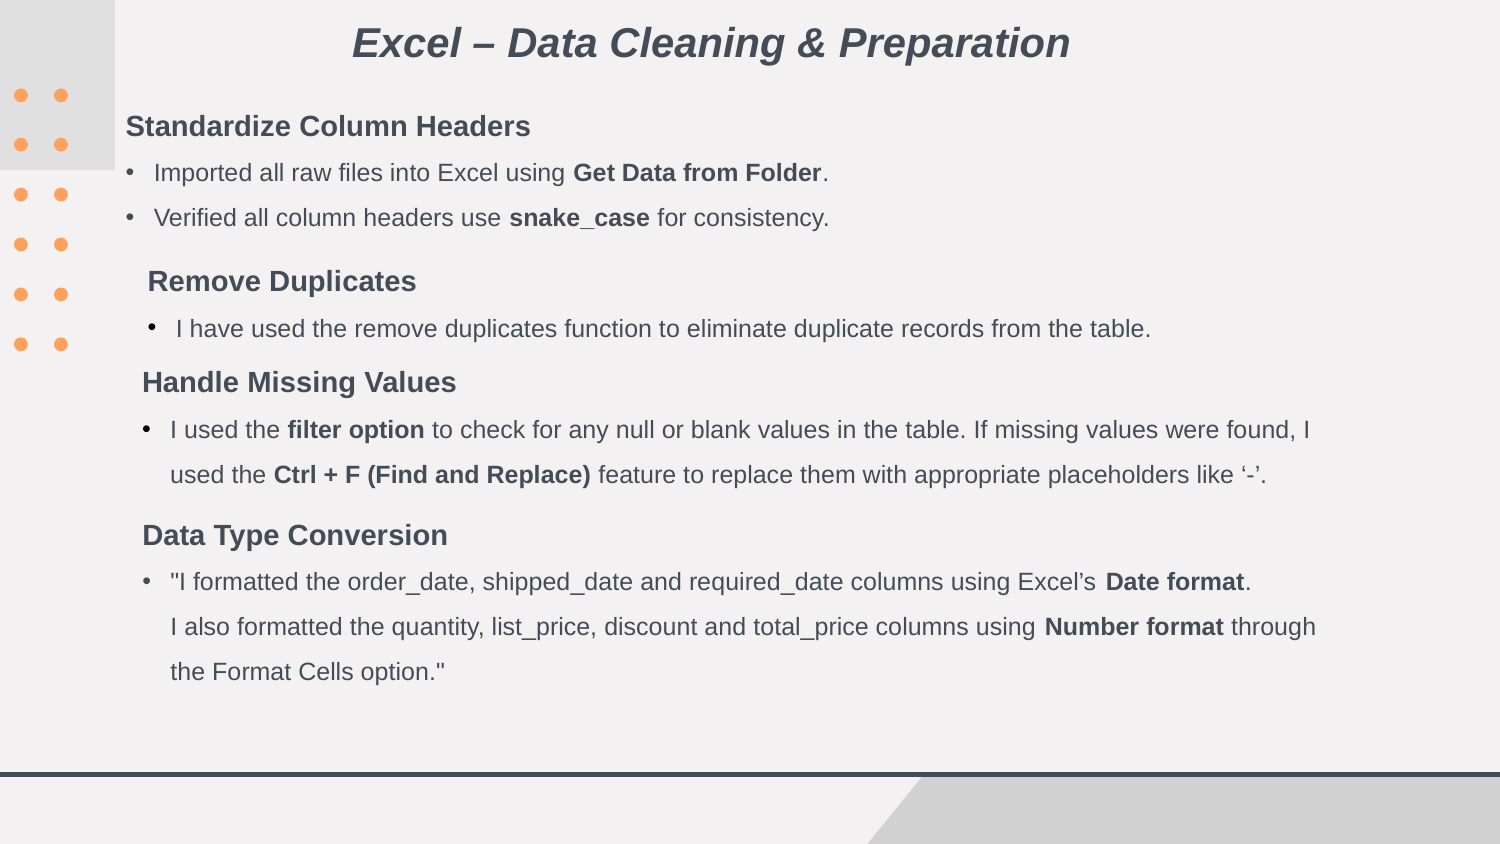

# Excel – Data Cleaning & Preparation
Standardize Column Headers
Imported all raw files into Excel using Get Data from Folder.
Verified all column headers use snake_case for consistency.
Remove Duplicates
I have used the remove duplicates function to eliminate duplicate records from the table.
Handle Missing Values
I used the filter option to check for any null or blank values in the table. If missing values were found, I used the Ctrl + F (Find and Replace) feature to replace them with appropriate placeholders like ‘-’.
Data Type Conversion
"I formatted the order_date, shipped_date and required_date columns using Excel’s Date format.
I also formatted the quantity, list_price, discount and total_price columns using Number format through the Format Cells option."